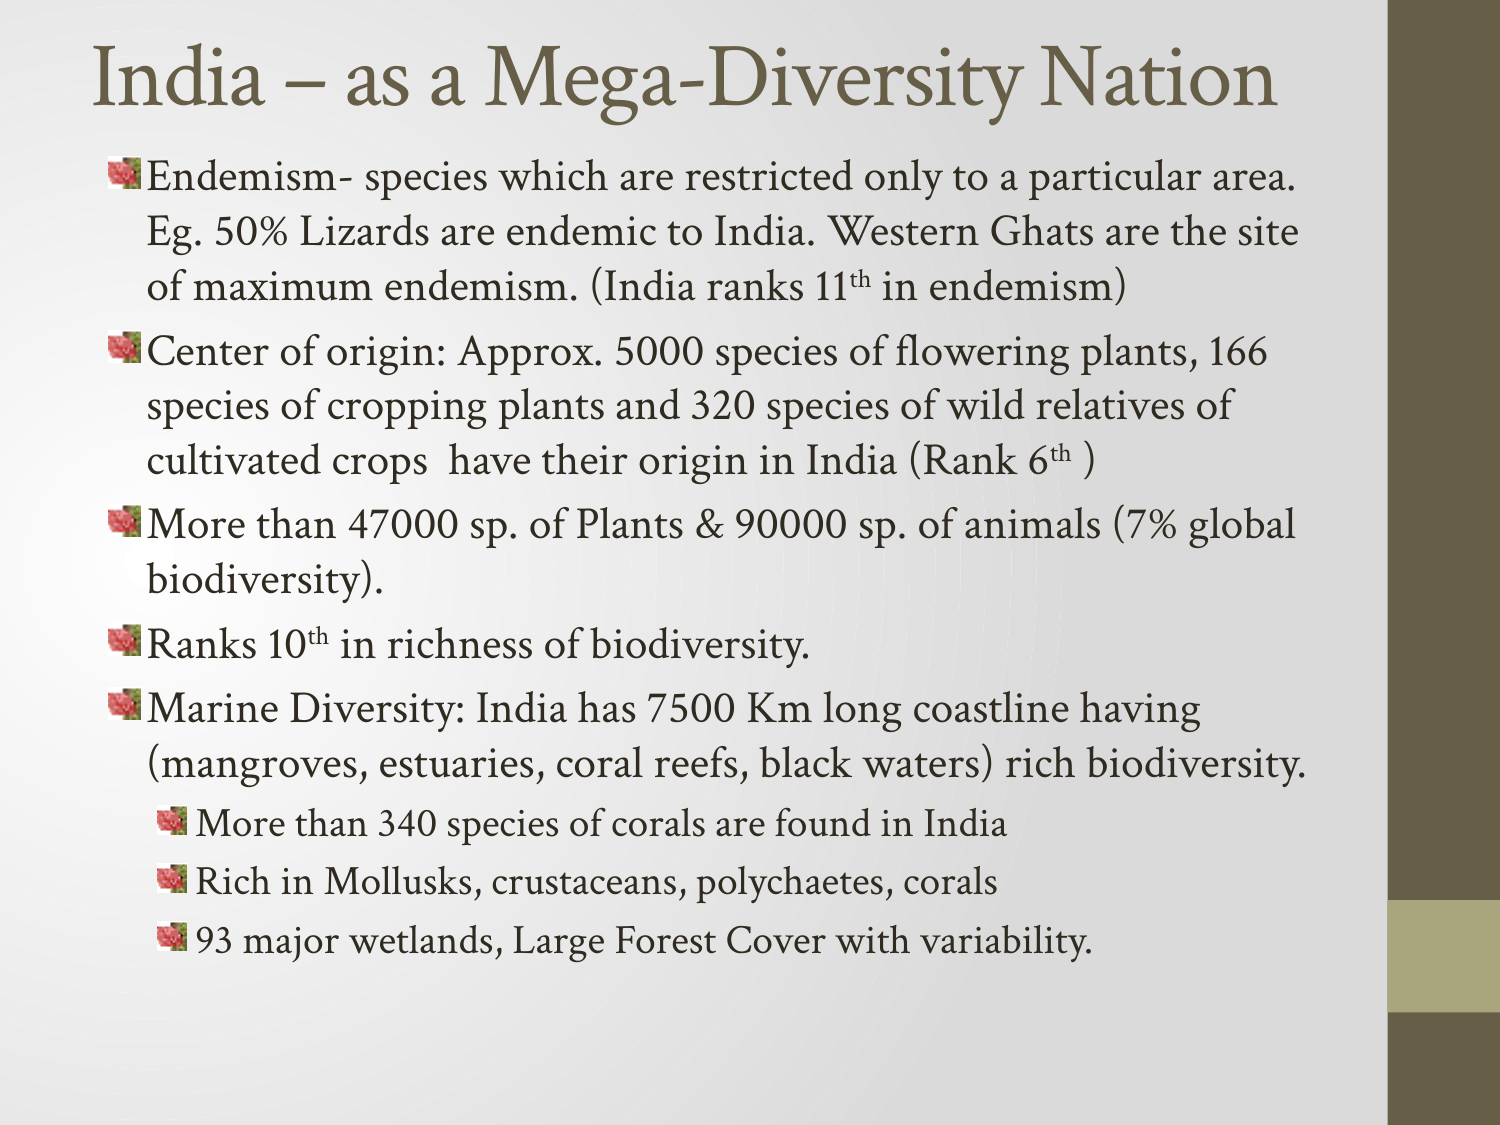

# India – as a Mega-Diversity Nation
Endemism- species which are restricted only to a particular area. Eg. 50% Lizards are endemic to India. Western Ghats are the site of maximum endemism. (India ranks 11th in endemism)
Center of origin: Approx. 5000 species of flowering plants, 166 species of cropping plants and 320 species of wild relatives of cultivated crops  have their origin in India (Rank 6th )
More than 47000 sp. of Plants & 90000 sp. of animals (7% global biodiversity).
Ranks 10th in richness of biodiversity.
Marine Diversity: India has 7500 Km long coastline having (mangroves, estuaries, coral reefs, black waters) rich biodiversity.
More than 340 species of corals are found in India
Rich in Mollusks, crustaceans, polychaetes, corals
93 major wetlands, Large Forest Cover with variability.